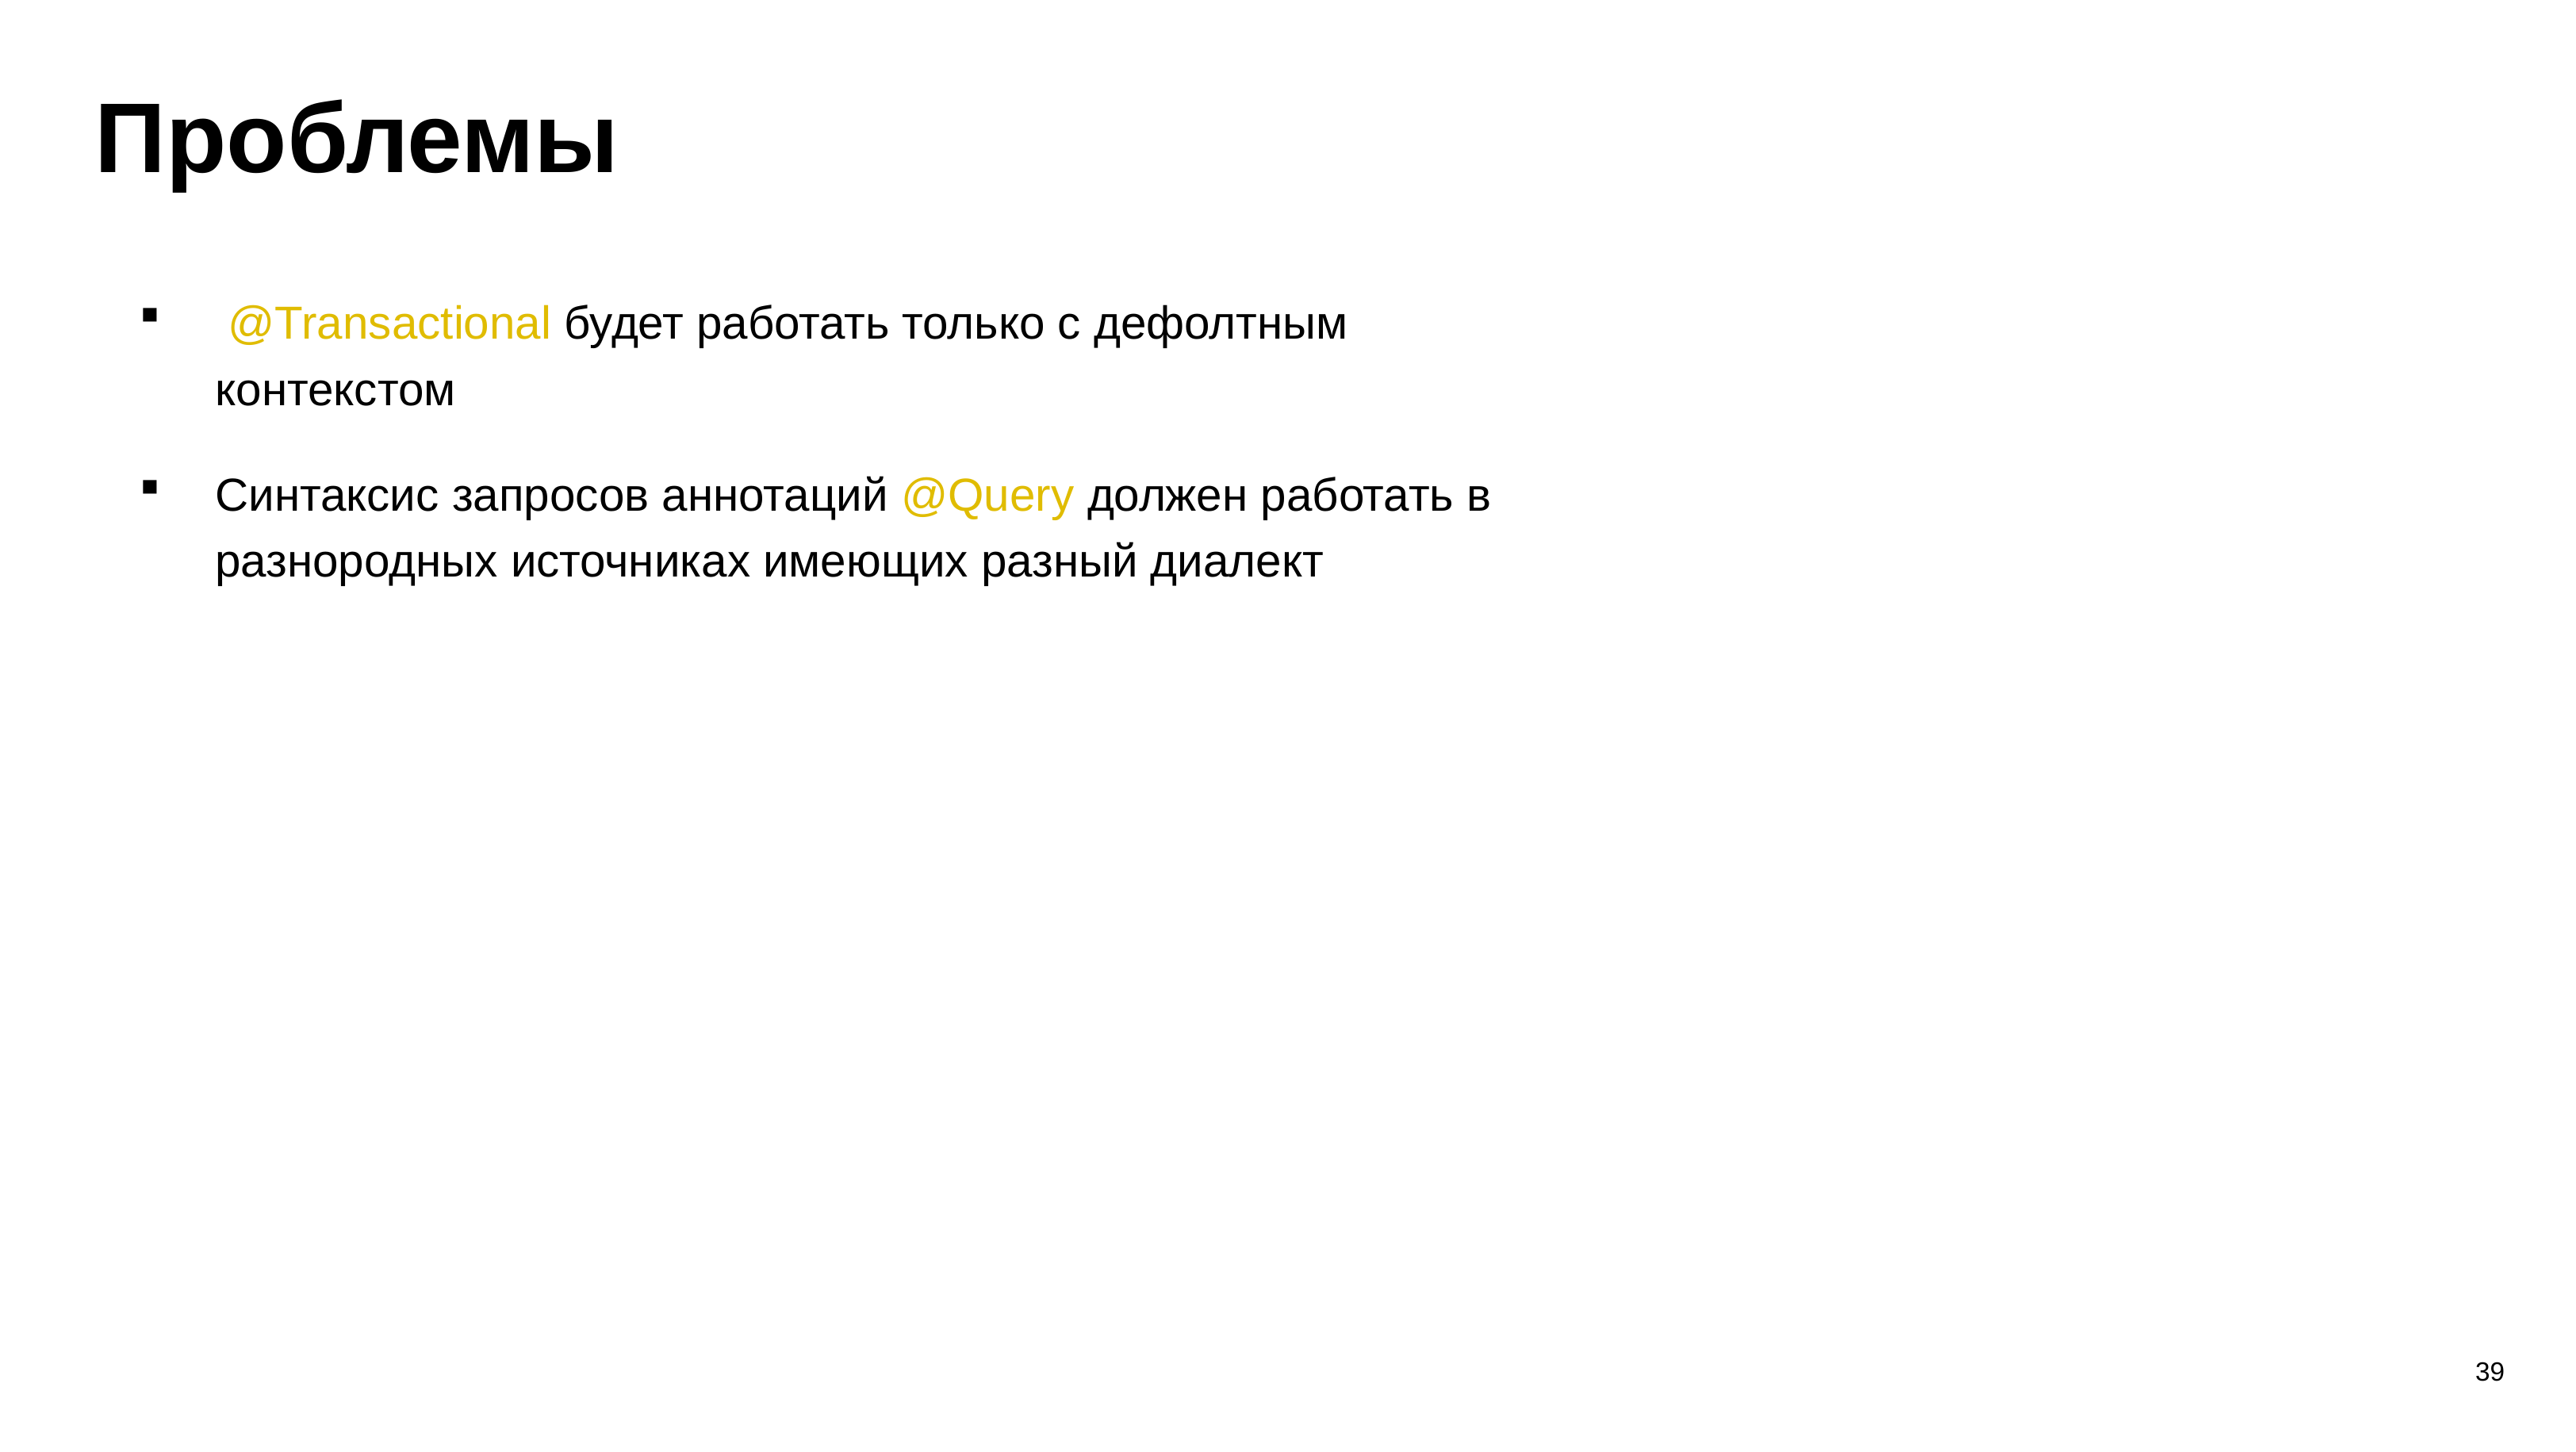

Проблемы
 @Transactional будет работать только с дефолтным контекстом
Синтаксис запросов аннотаций @Query должен работать в разнородных источниках имеющих разный диалект
39